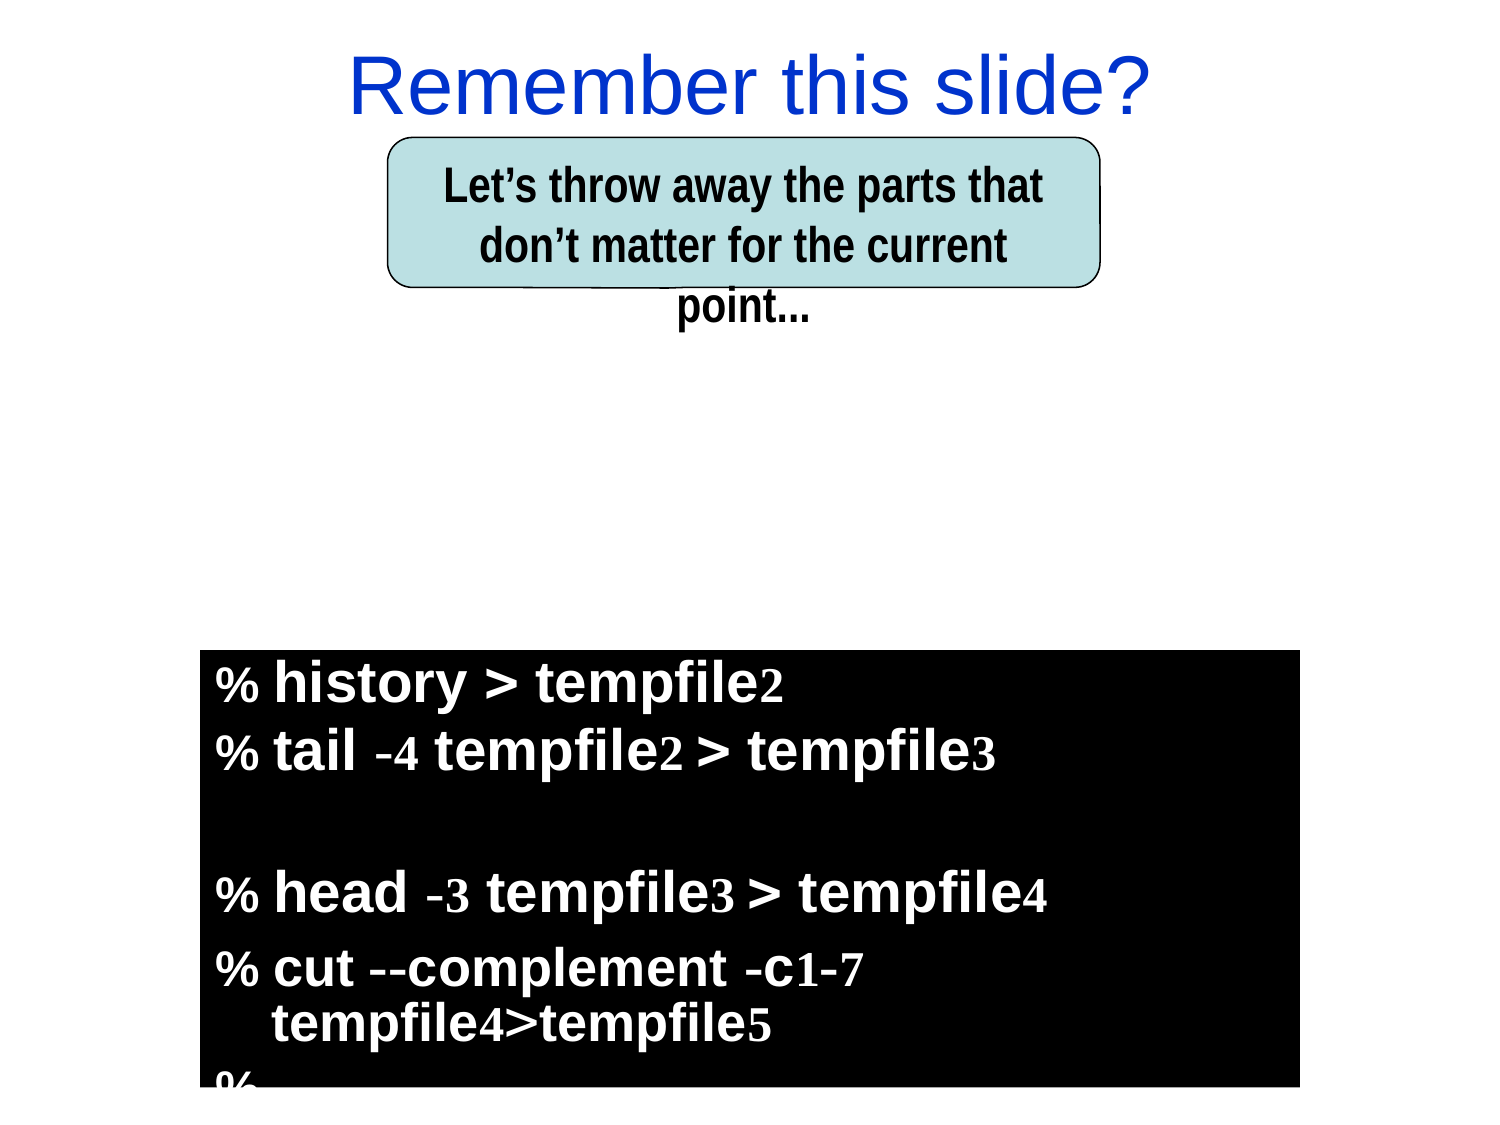

Remember this slide?
Let’s throw away the parts that don’t matter for the current point...
% history > tempfile2
% tail -4 tempfile2 > tempfile3
138  history > tempfile2
% head -3 tempfile3 > tempfile4
% cut --complement -c1-7 tempfile4>tempfile5
%